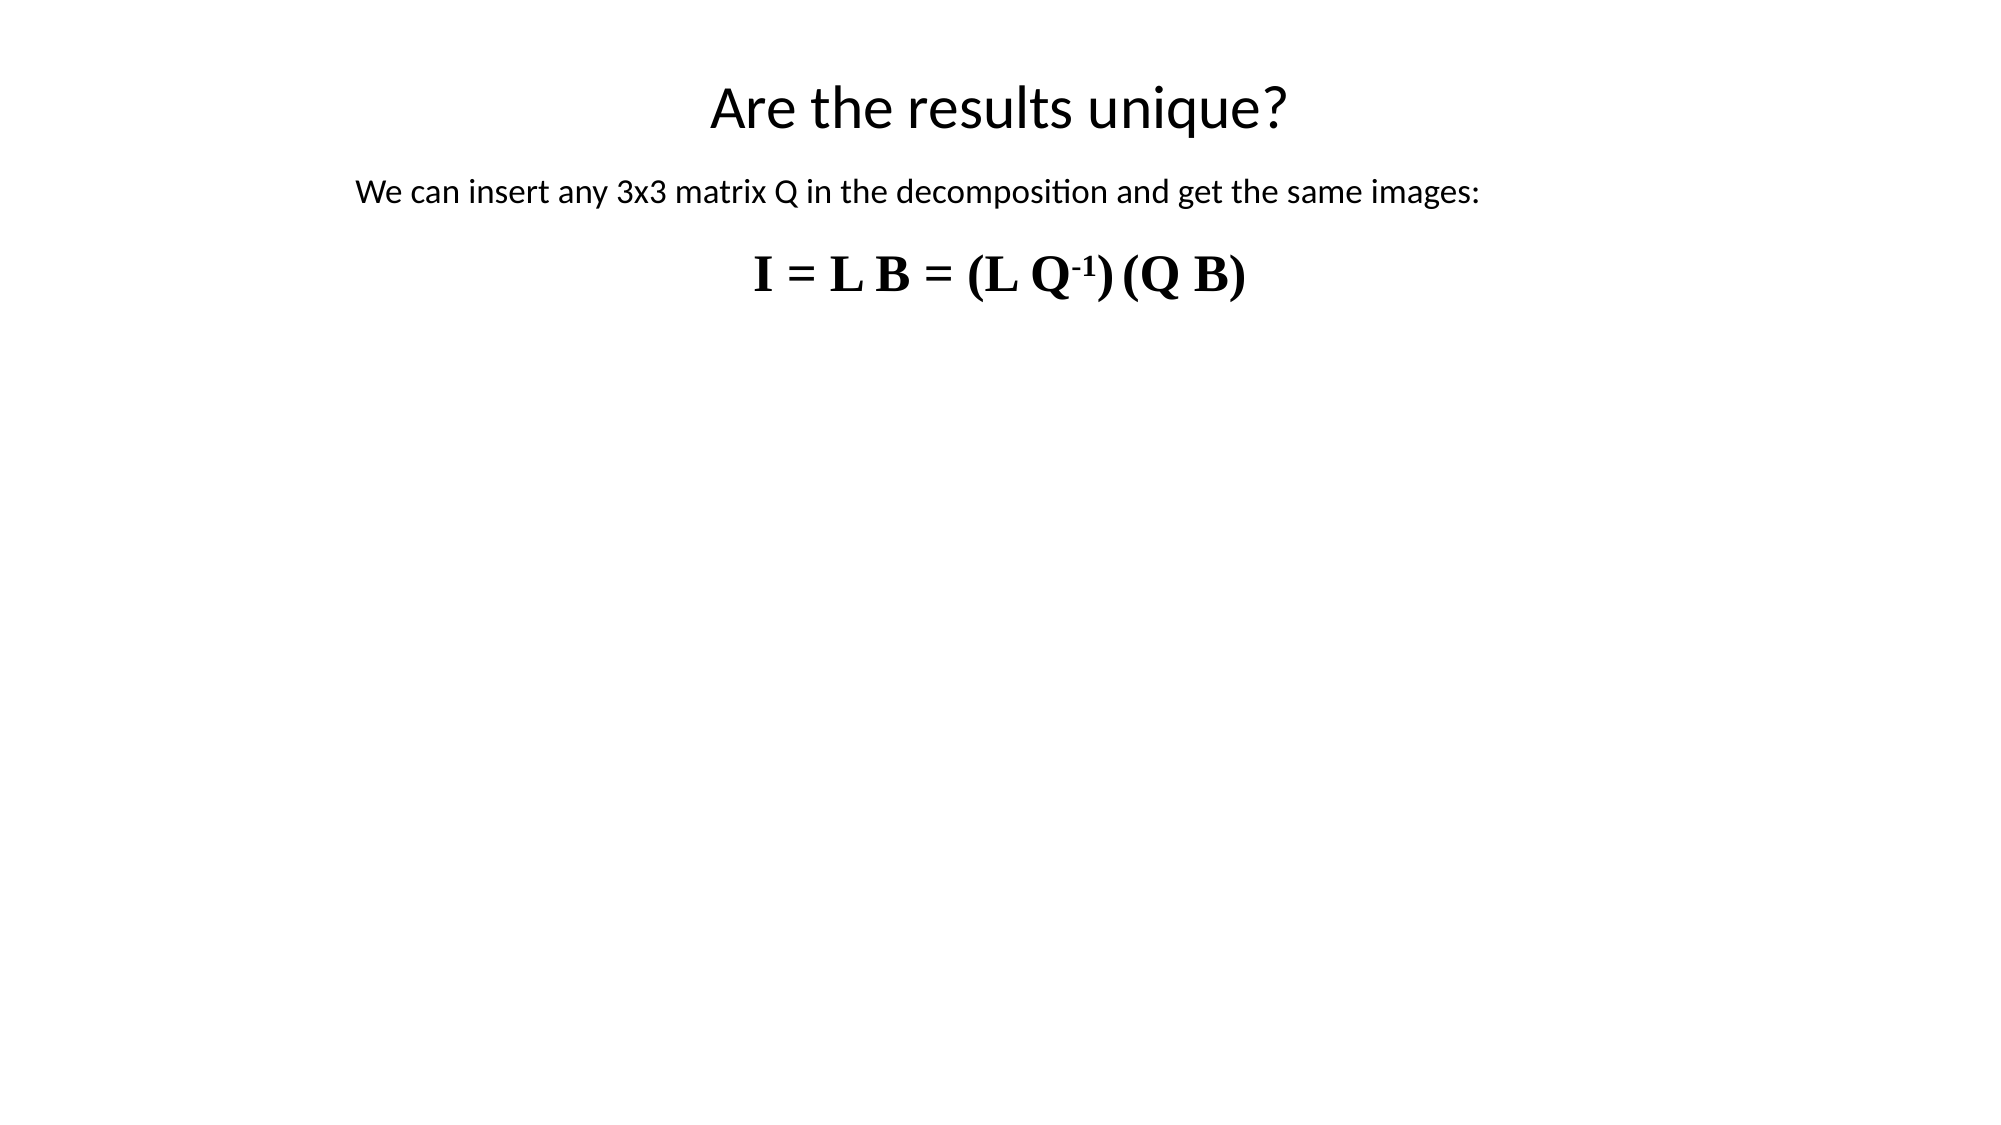

Are the results unique?
We can insert any 3x3 matrix Q in the decomposition and get the same images:
I = L B = (L Q-1) (Q B)